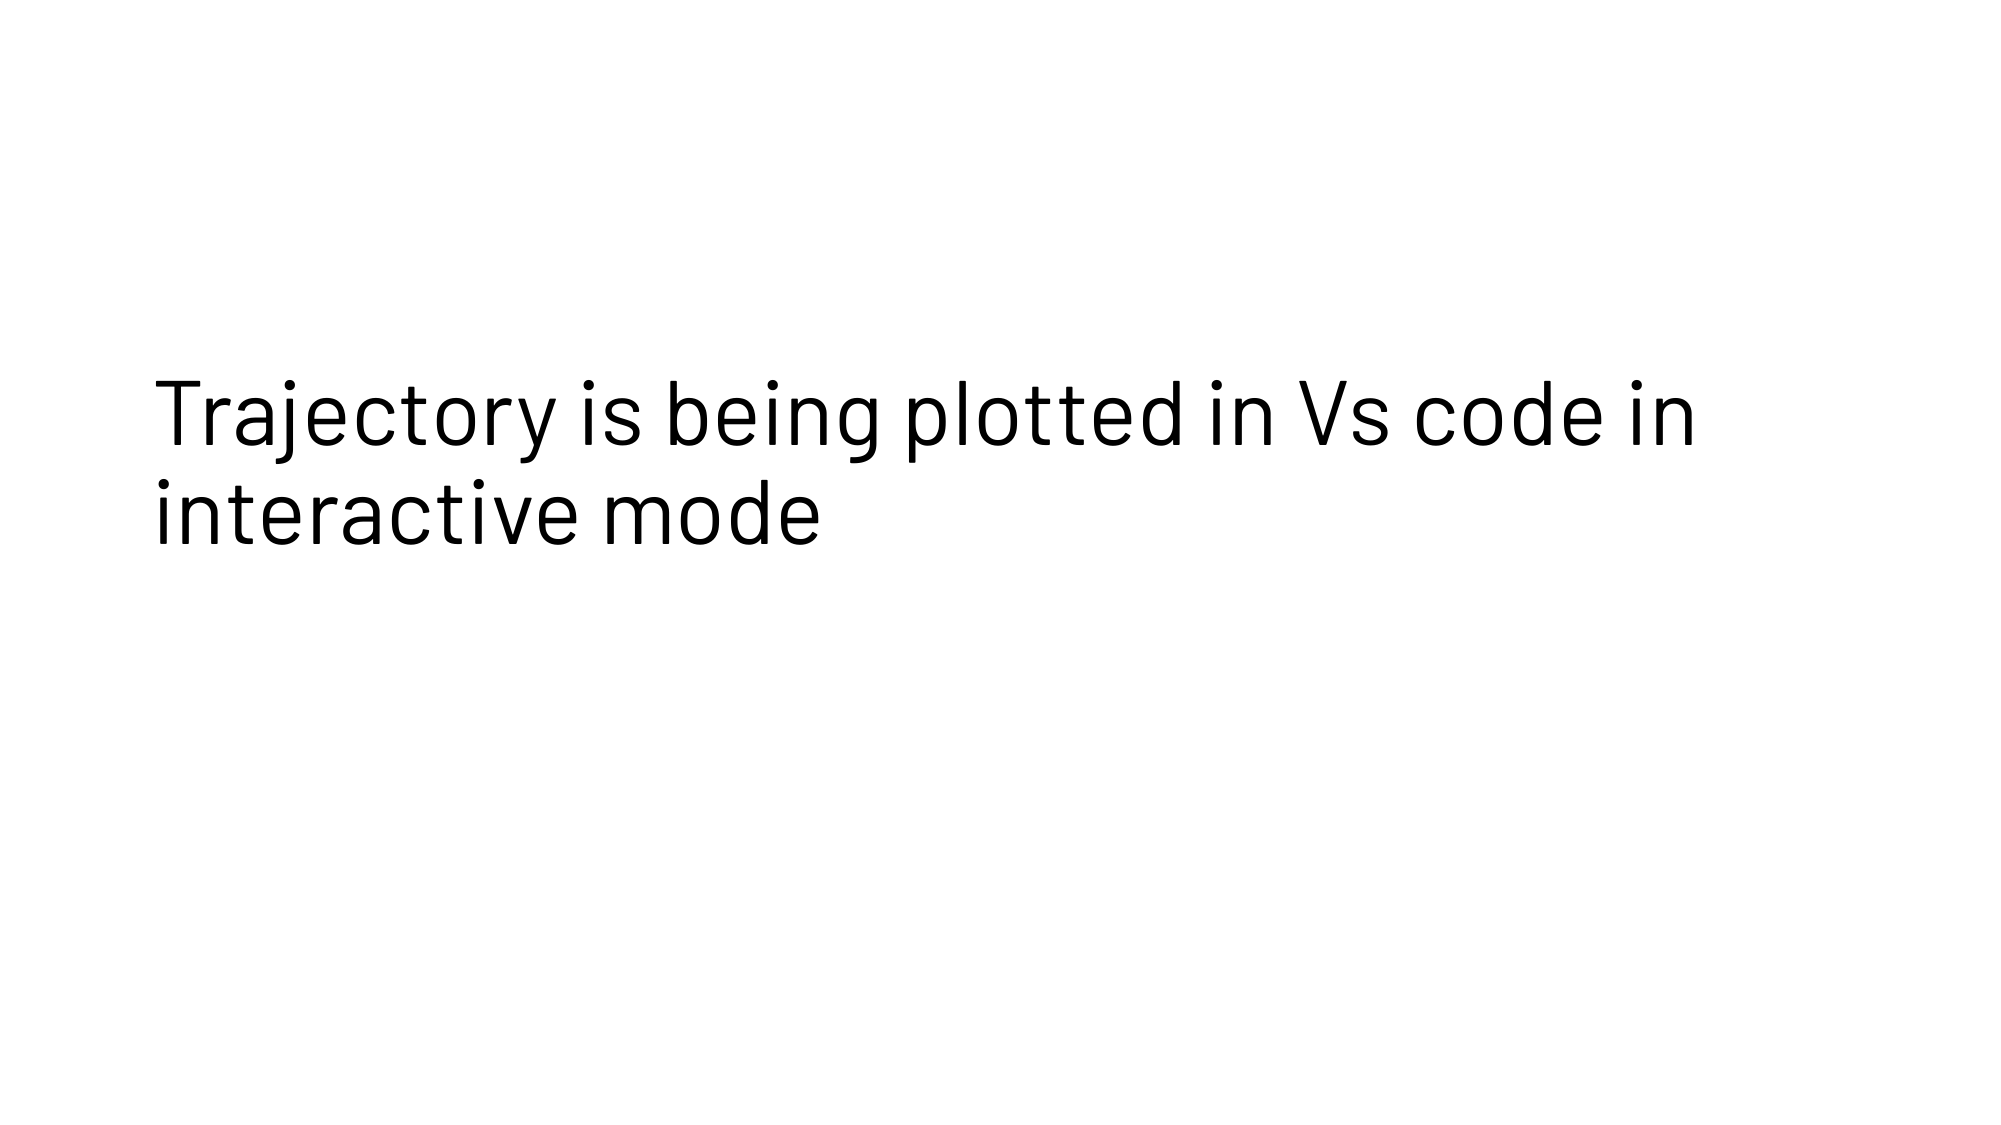

# Trajectory is being plotted in Vs code in interactive mode